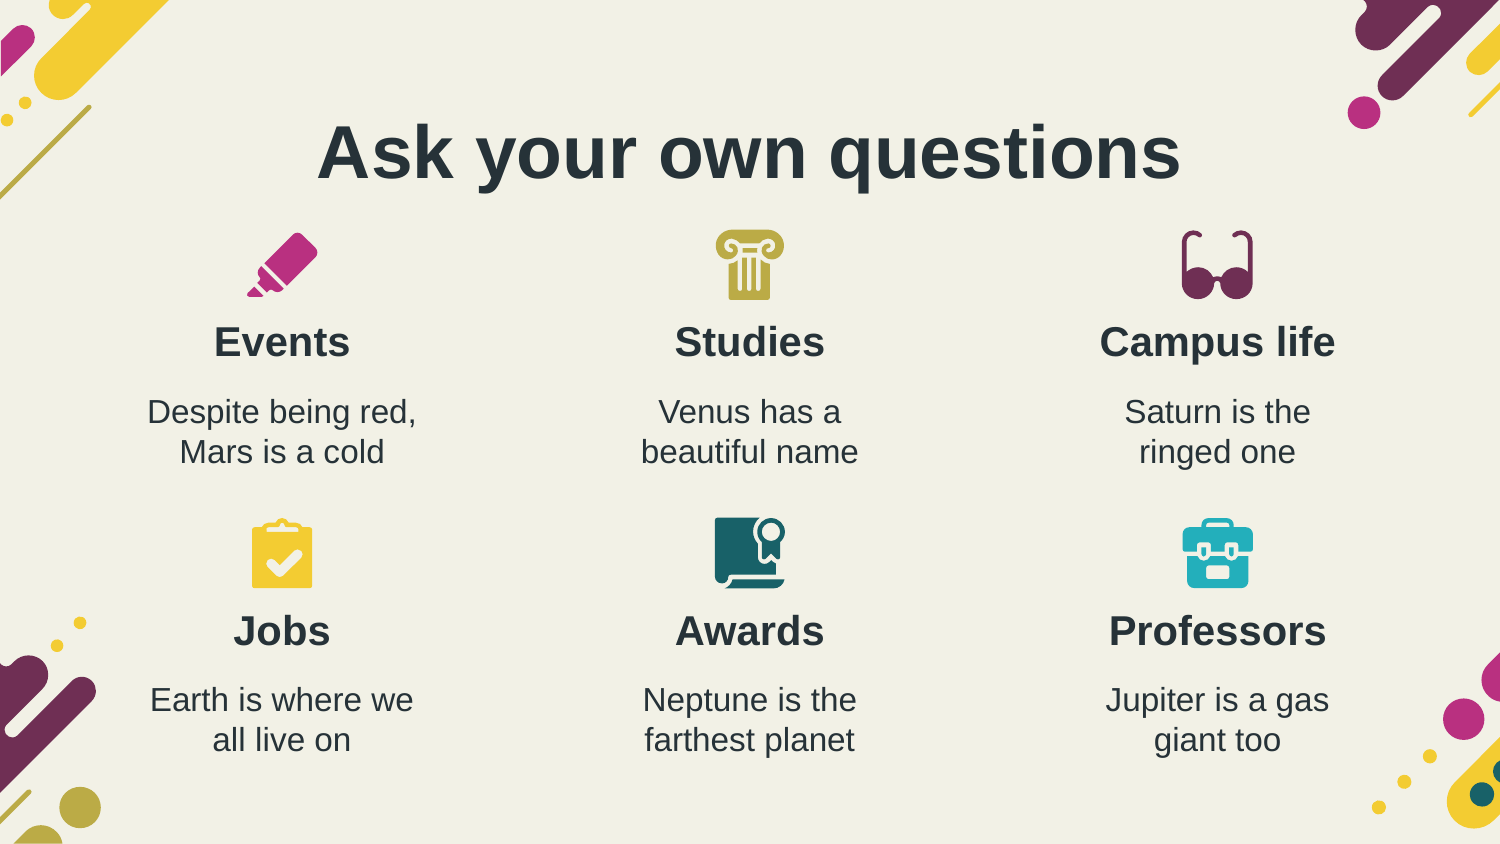

# Ask your own questions

Events
Studies
Campus life
Despite being red, Mars is a cold
Venus has a beautiful name
Saturn is the ringed one

Jobs
Awards
Professors
Earth is where we all live on
Neptune is the farthest planet
Jupiter is a gas giant too